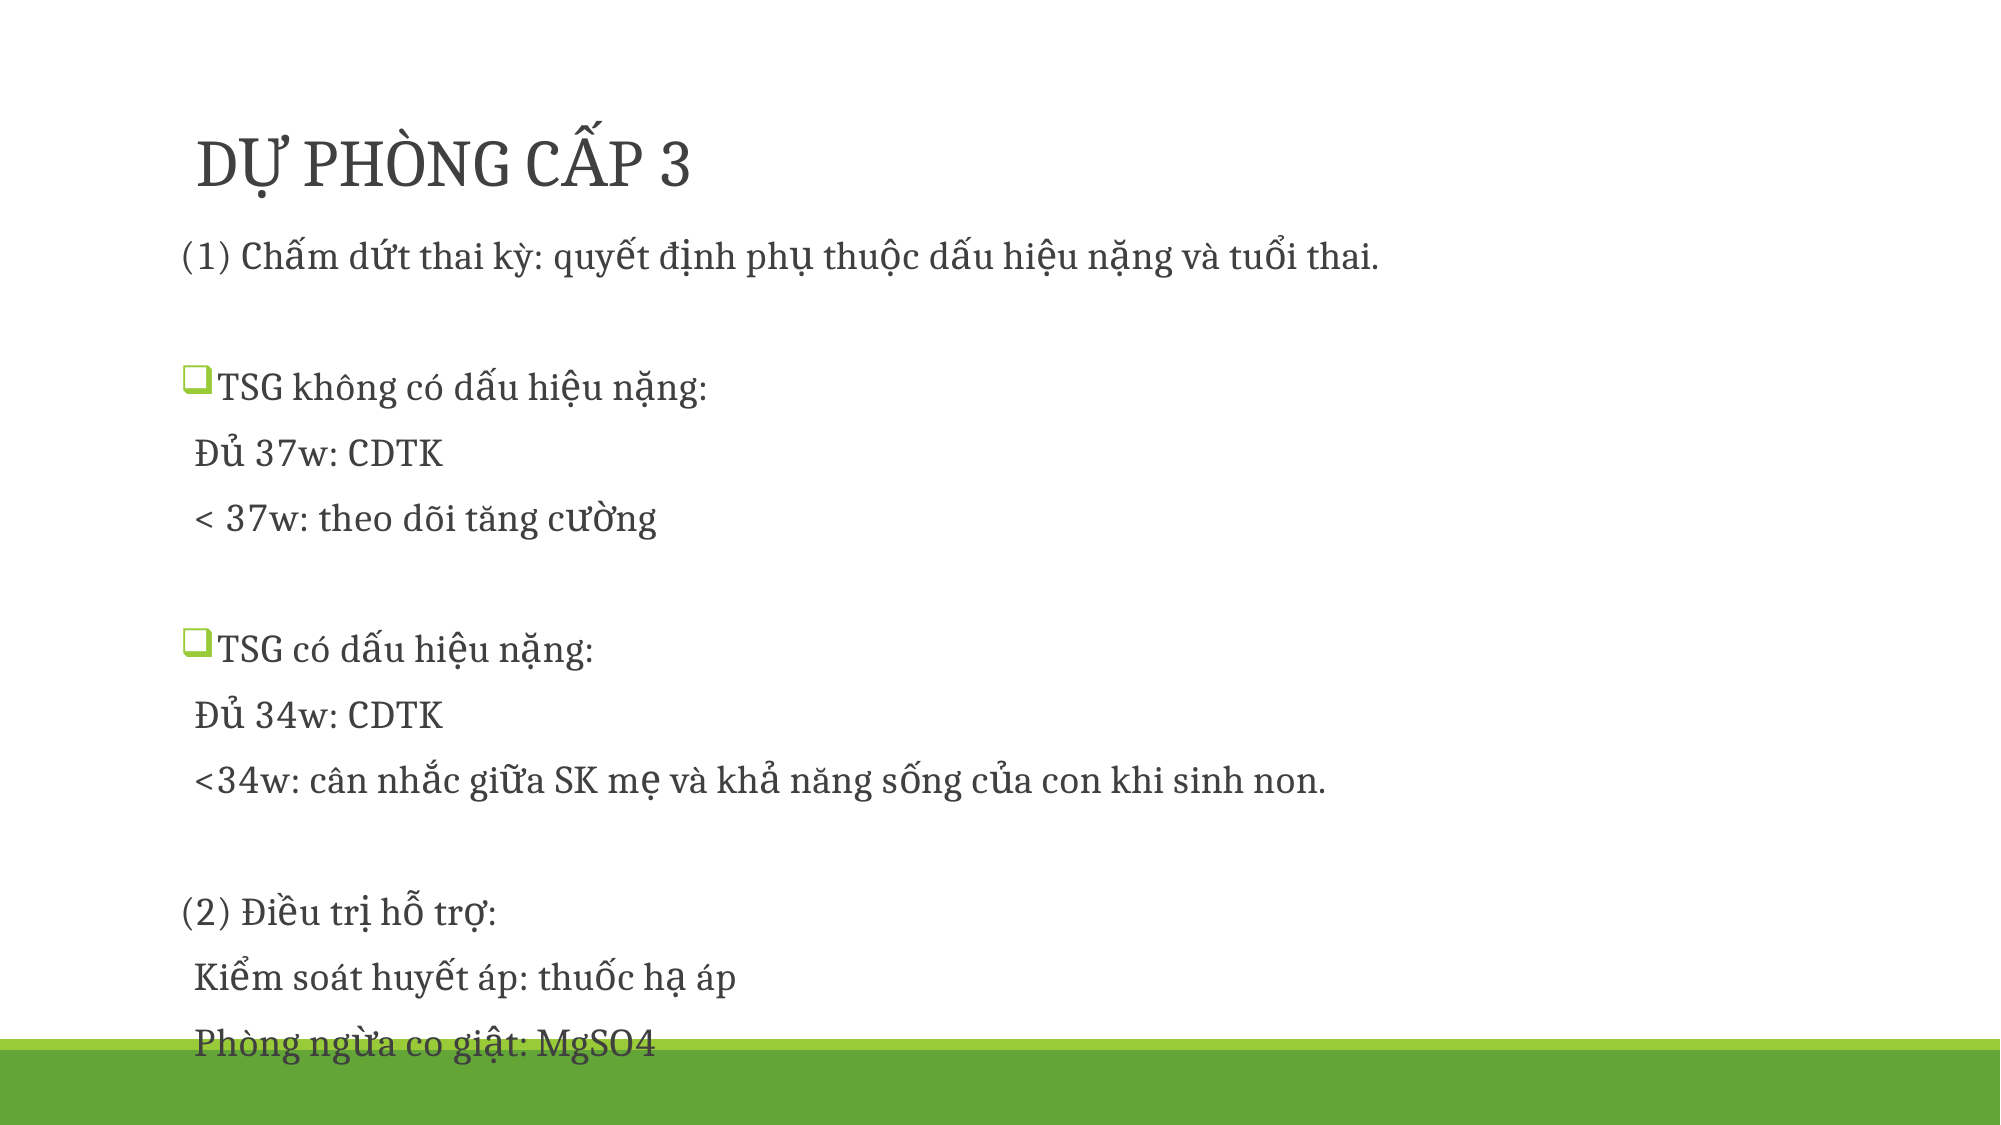

# DỰ PHÒNG CẤP 3
(1) Chấm dứt thai kỳ: quyết định phụ thuộc dấu hiệu nặng và tuổi thai.

 TSG không có dấu hiệu nặng:
Đủ 37w: CDTK
< 37w: theo dõi tăng cường

 TSG có dấu hiệu nặng:
Đủ 34w: CDTK
<34w: cân nhắc giữa SK mẹ và khả năng sống của con khi sinh non.

(2) Điều trị hỗ trợ:
Kiểm soát huyết áp: thuốc hạ áp
Phòng ngừa co giật: MgSO4